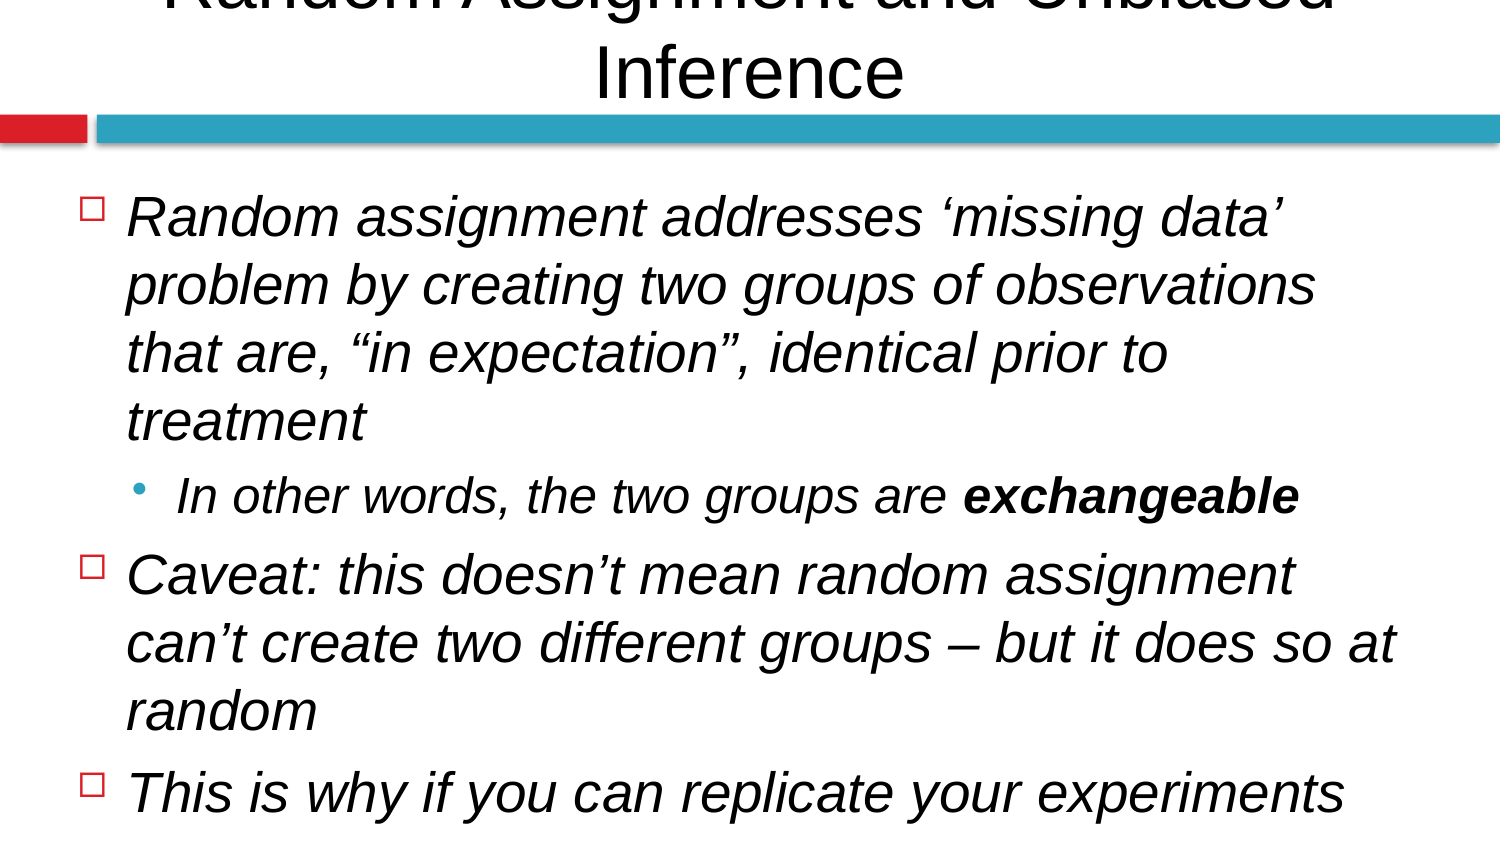

Random Assignment and Unbiased Inference

Random assignment addresses ‘missing data’ problem by creating two groups of observations that are, “in expectation”, identical prior to treatment
In other words, the two groups are exchangeable
Caveat: this doesn’t mean random assignment can’t create two different groups – but it does so at random
This is why if you can replicate your experiments